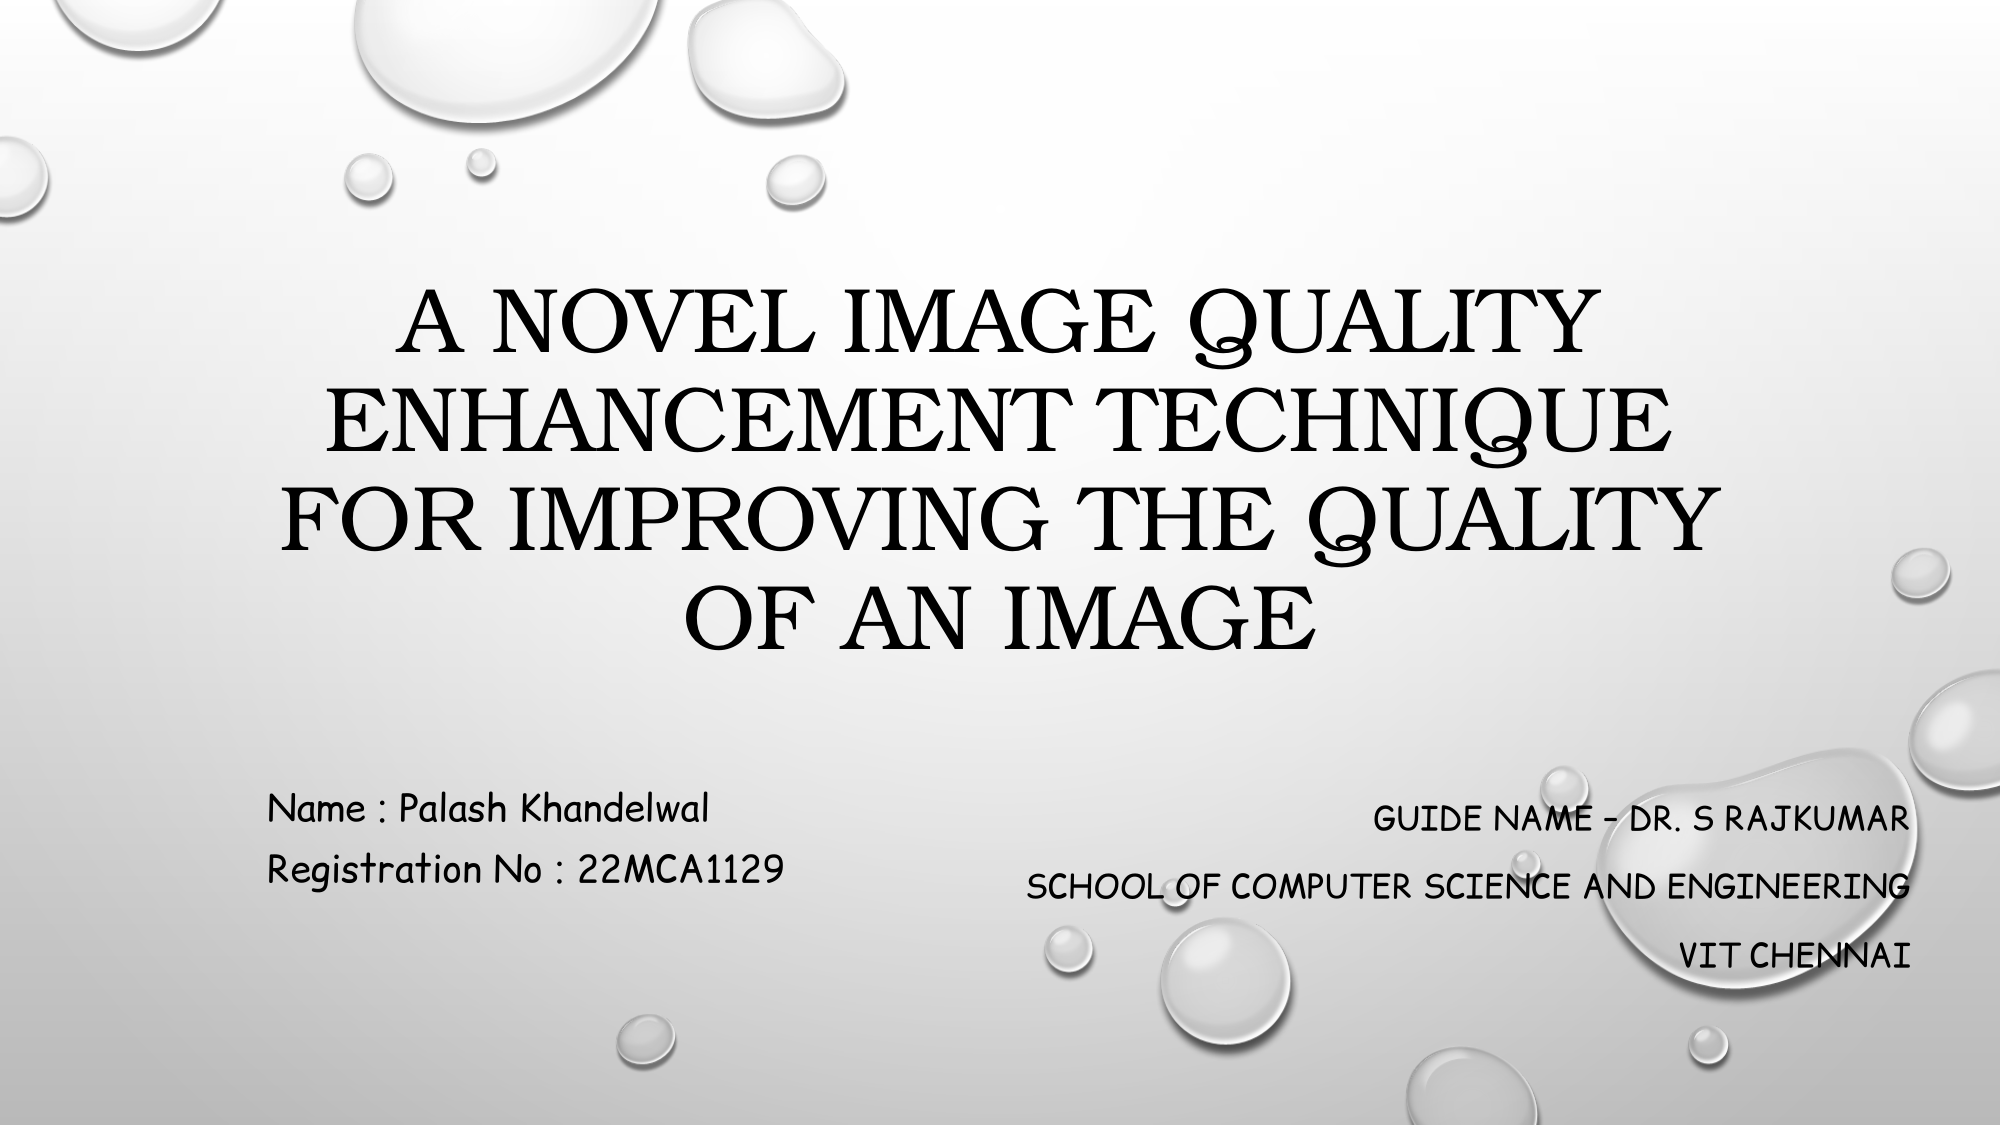

# A NOVEL IMAGE QUALITY ENHANCEMENT TECHNIQUE FOR IMPROVING THE QUALITY OF AN IMAGE
                   Name : Palash Khandelwal
                   Registration No : 22MCA1129
Guide Name – Dr. S Rajkumar
School of Computer Science and Engineering
VIT Chennai